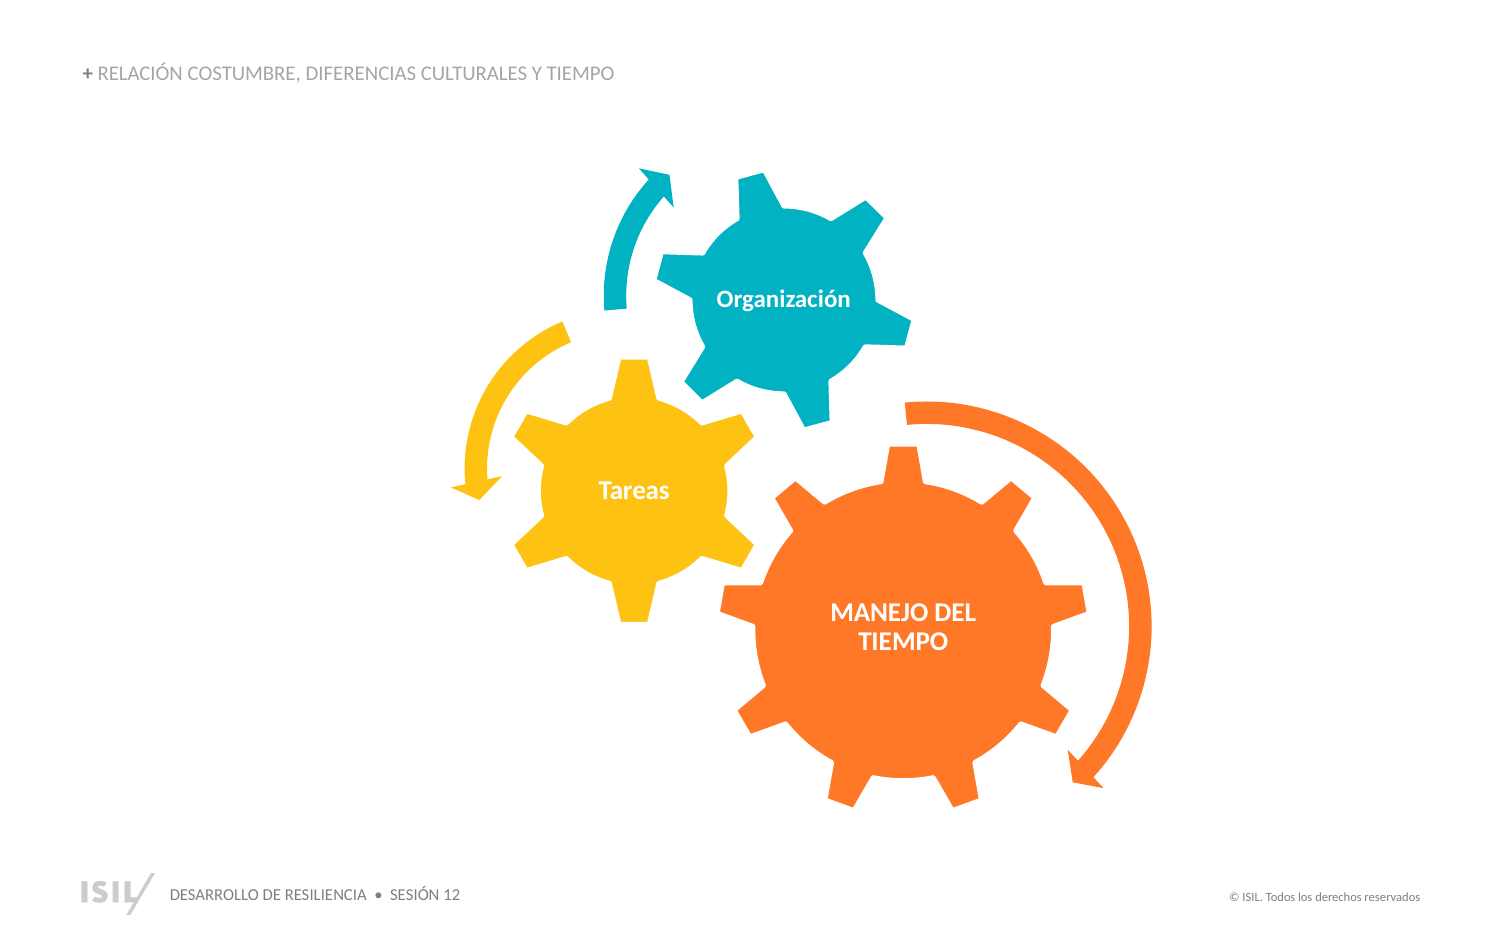

+ RELACIÓN COSTUMBRE, DIFERENCIAS CULTURALES Y TIEMPO

Organización

Tareas

MANEJO DEL TIEMPO